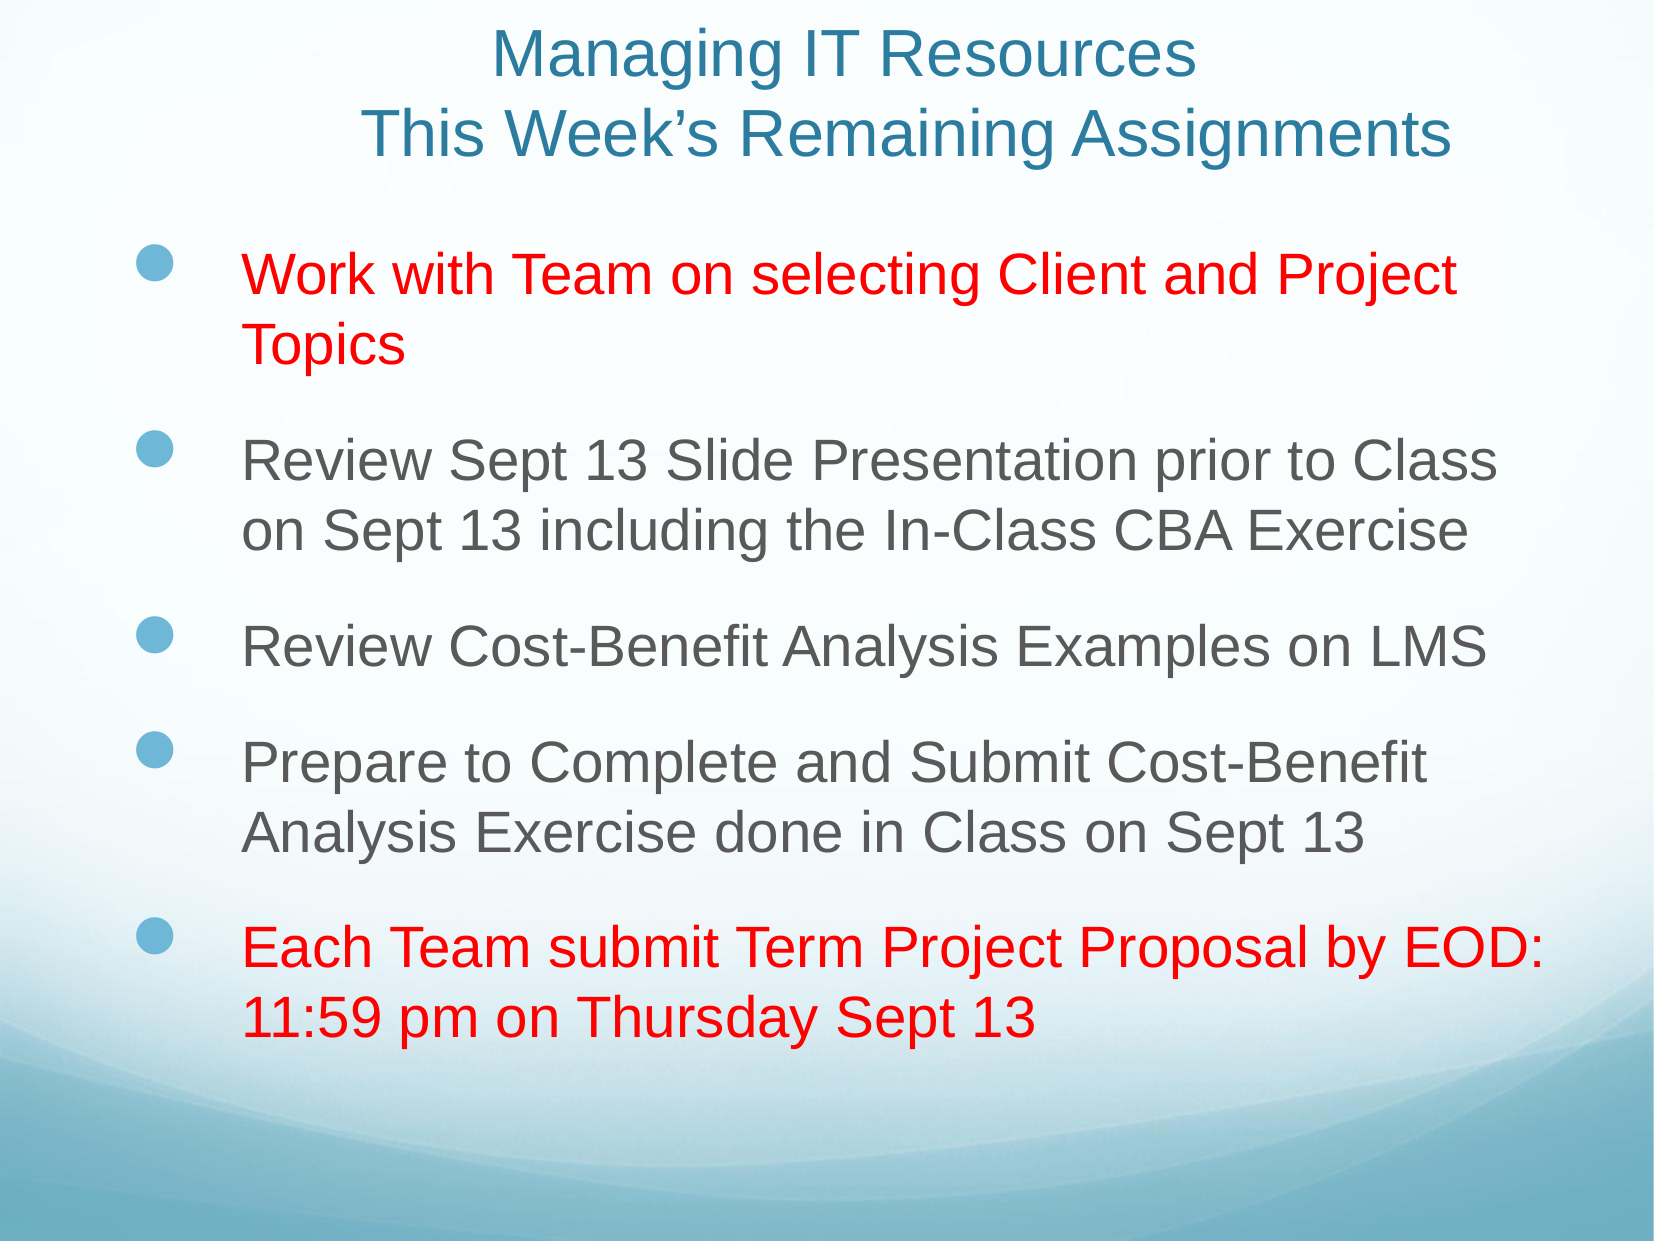

# Managing IT Resources This Week’s Remaining Assignments
Work with Team on selecting Client and Project Topics
Review Sept 13 Slide Presentation prior to Class on Sept 13 including the In-Class CBA Exercise
Review Cost-Benefit Analysis Examples on LMS
Prepare to Complete and Submit Cost-Benefit Analysis Exercise done in Class on Sept 13
Each Team submit Term Project Proposal by EOD: 11:59 pm on Thursday Sept 13